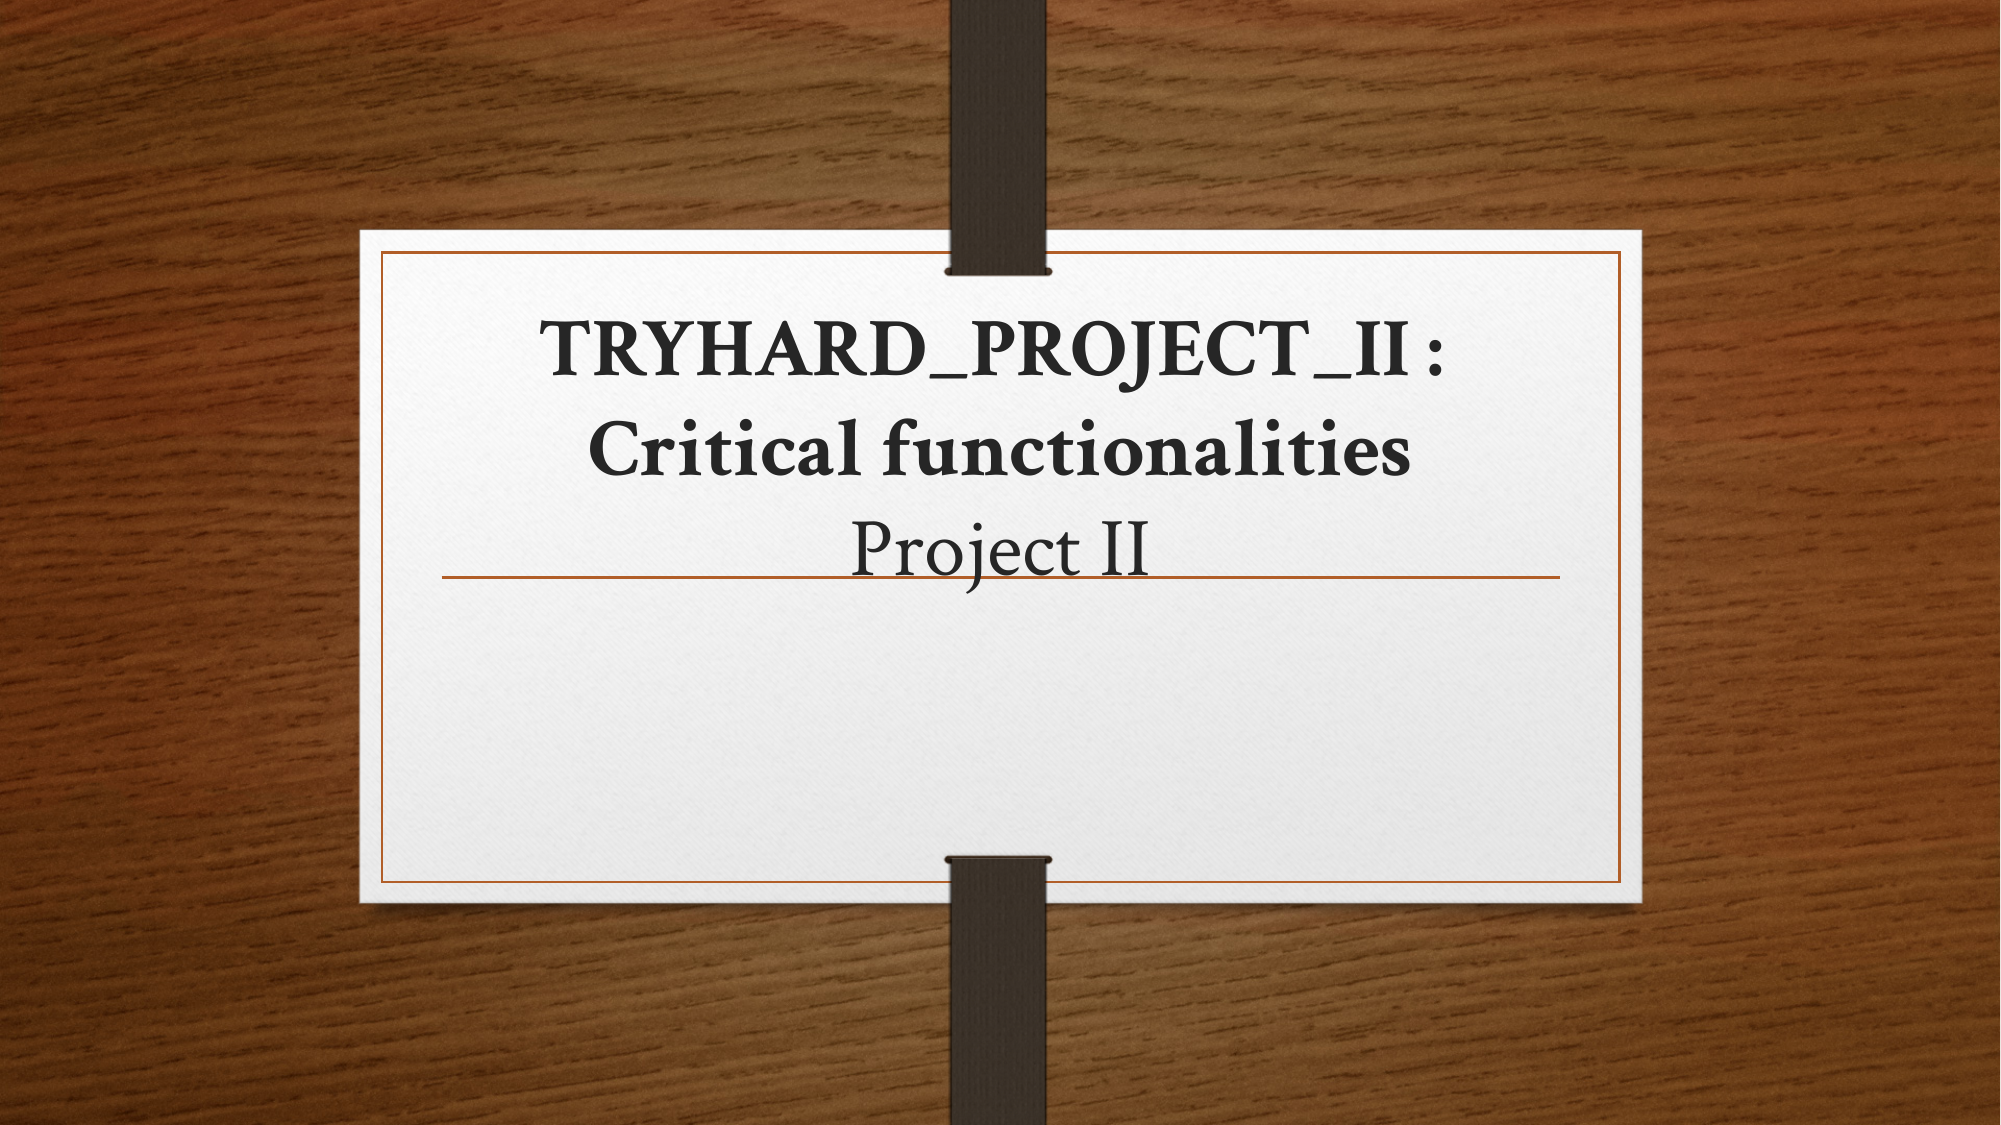

# TRYHARD_PROJECT_II : Critical functionalities Project II